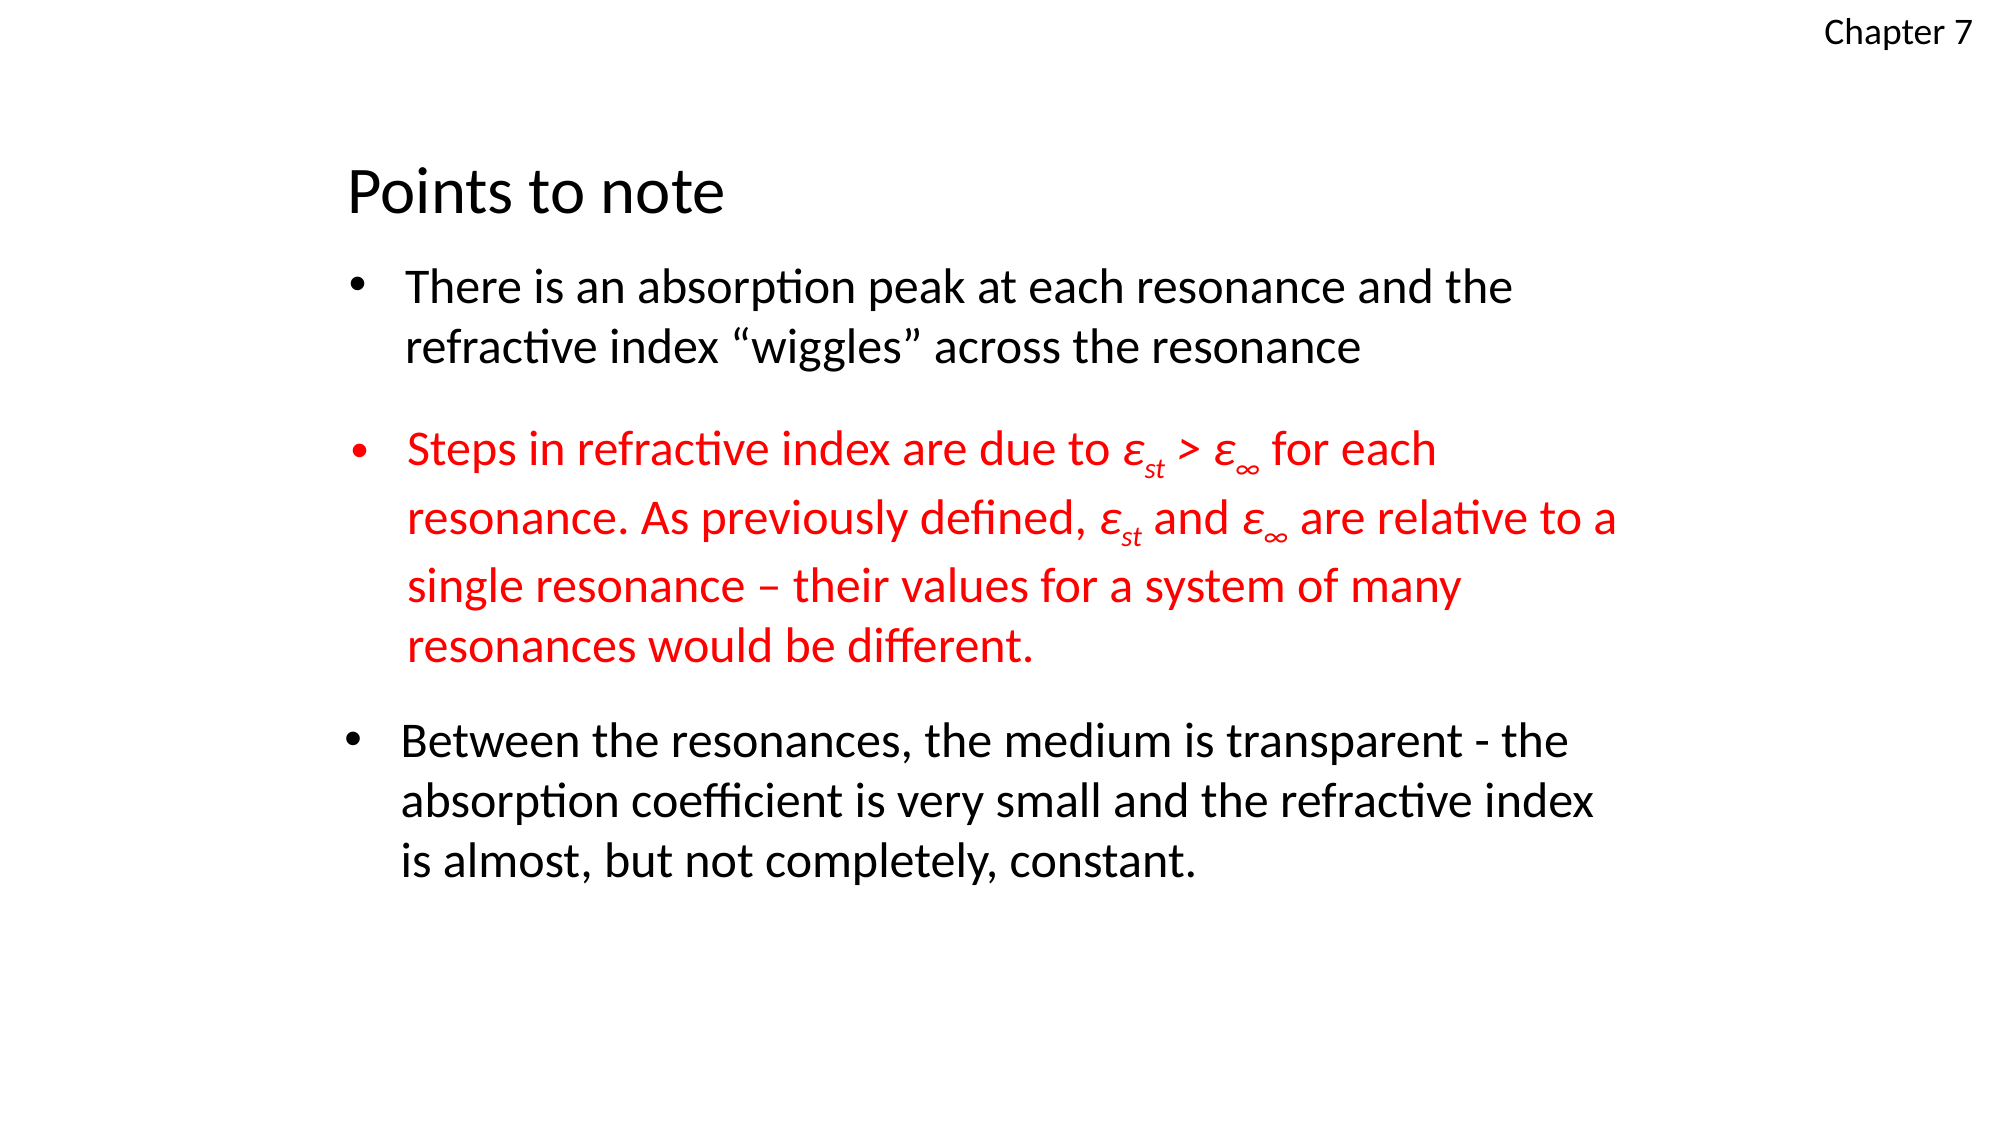

Chapter 7
Points to note
There is an absorption peak at each resonance and the refractive index “wiggles” across the resonance
Steps in refractive index are due to εst > ε∞ for each resonance. As previously defined, εst and ε∞ are relative to a single resonance – their values for a system of many resonances would be different.

Between the resonances, the medium is transparent - the absorption coefficient is very small and the refractive index is almost, but not completely, constant.